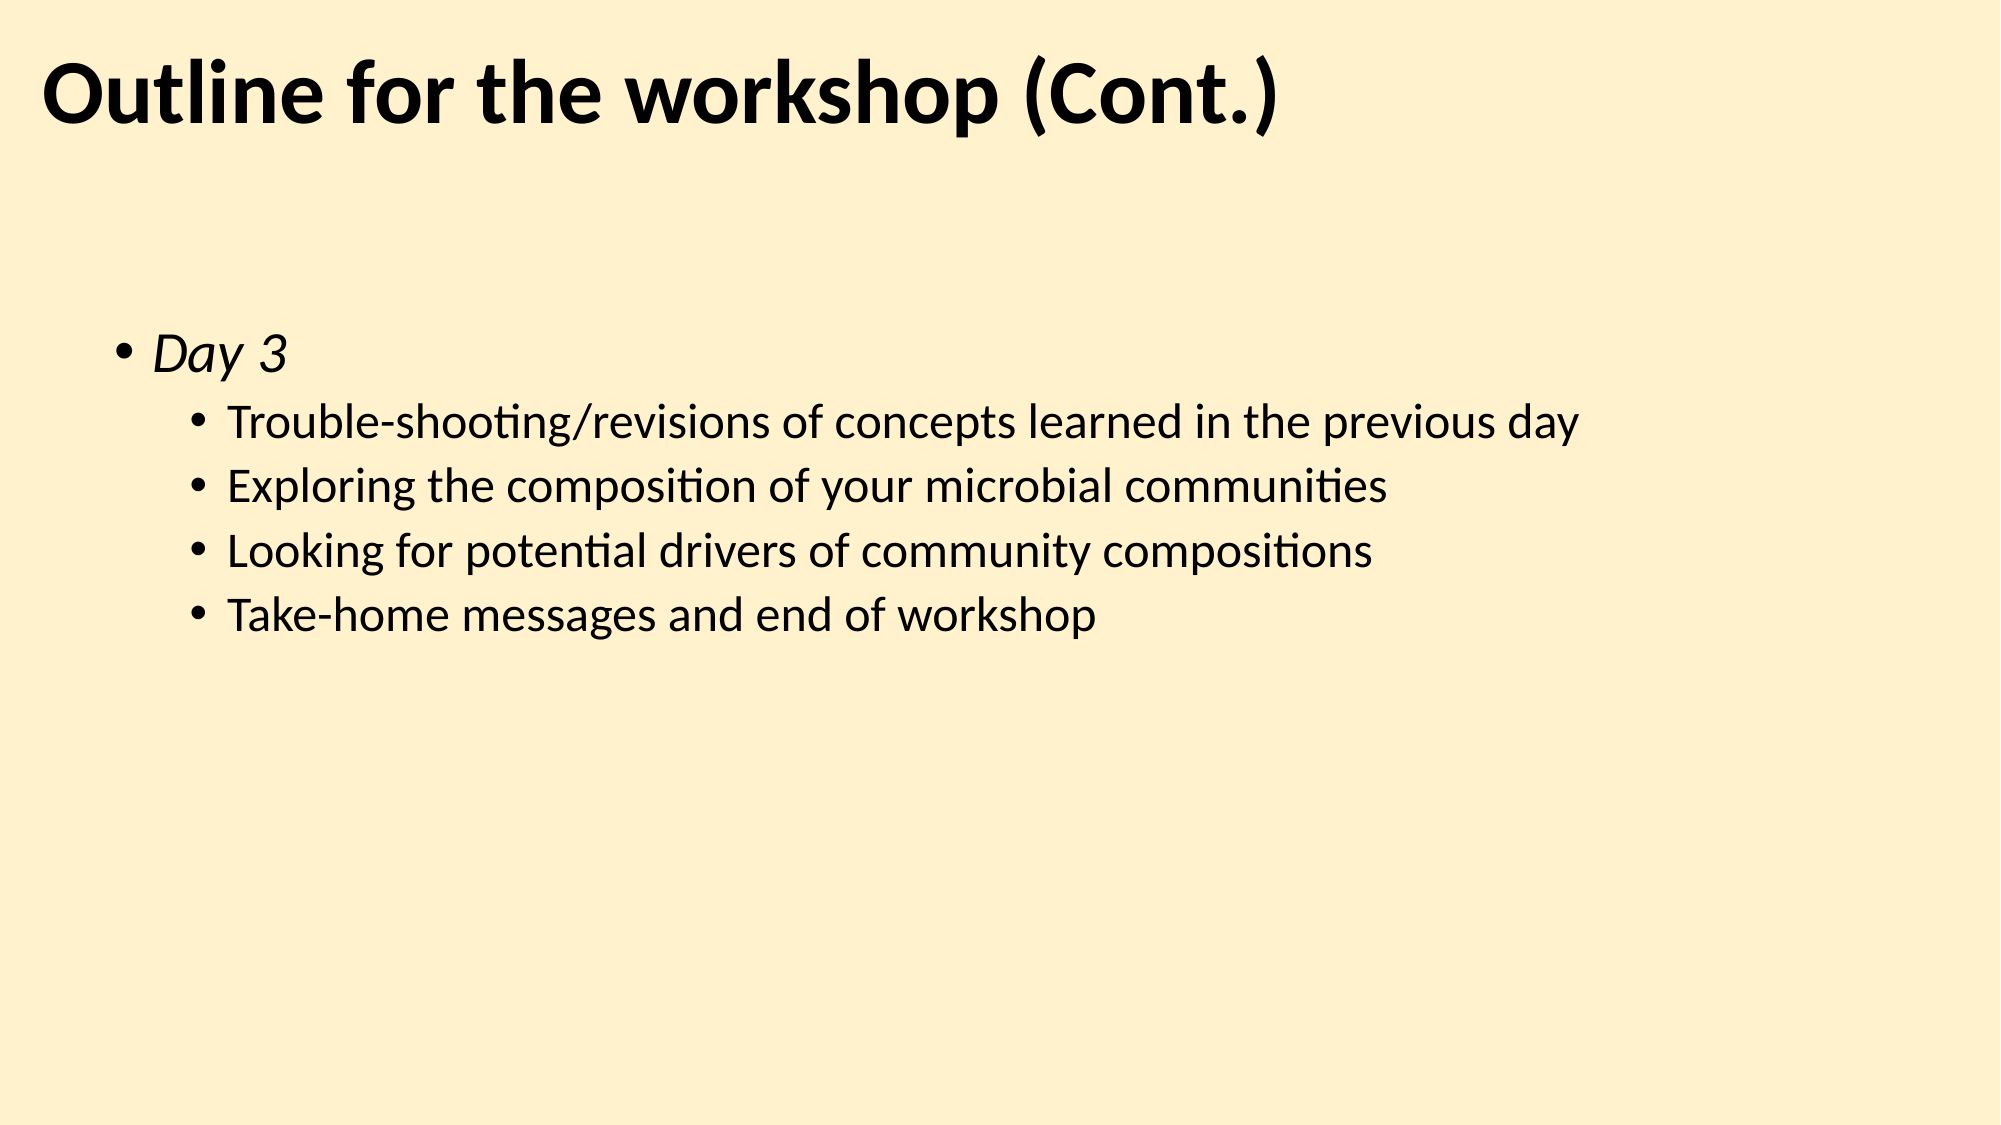

# Outline for the workshop (Cont.)
Day 3
Trouble-shooting/revisions of concepts learned in the previous day
Exploring the composition of your microbial communities
Looking for potential drivers of community compositions
Take-home messages and end of workshop